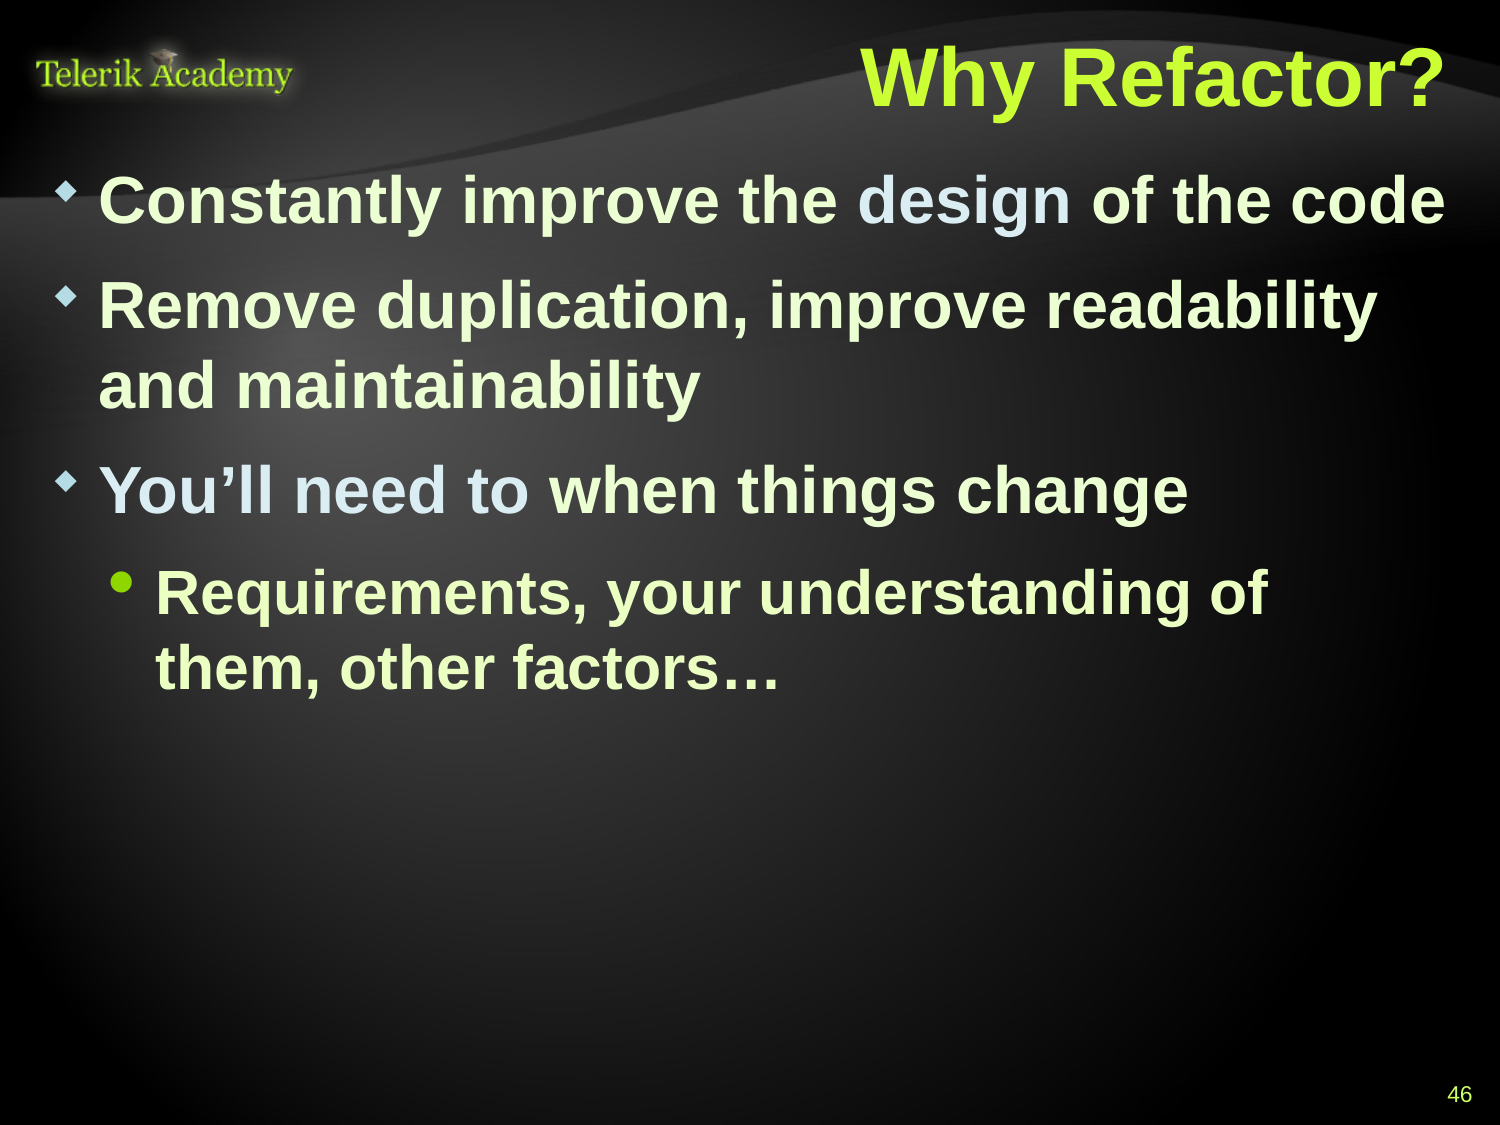

# Why Refactor?
Constantly improve the design of the code
Remove duplication, improve readability and maintainability
You’ll need to when things change
Requirements, your understanding of them, other factors…
46